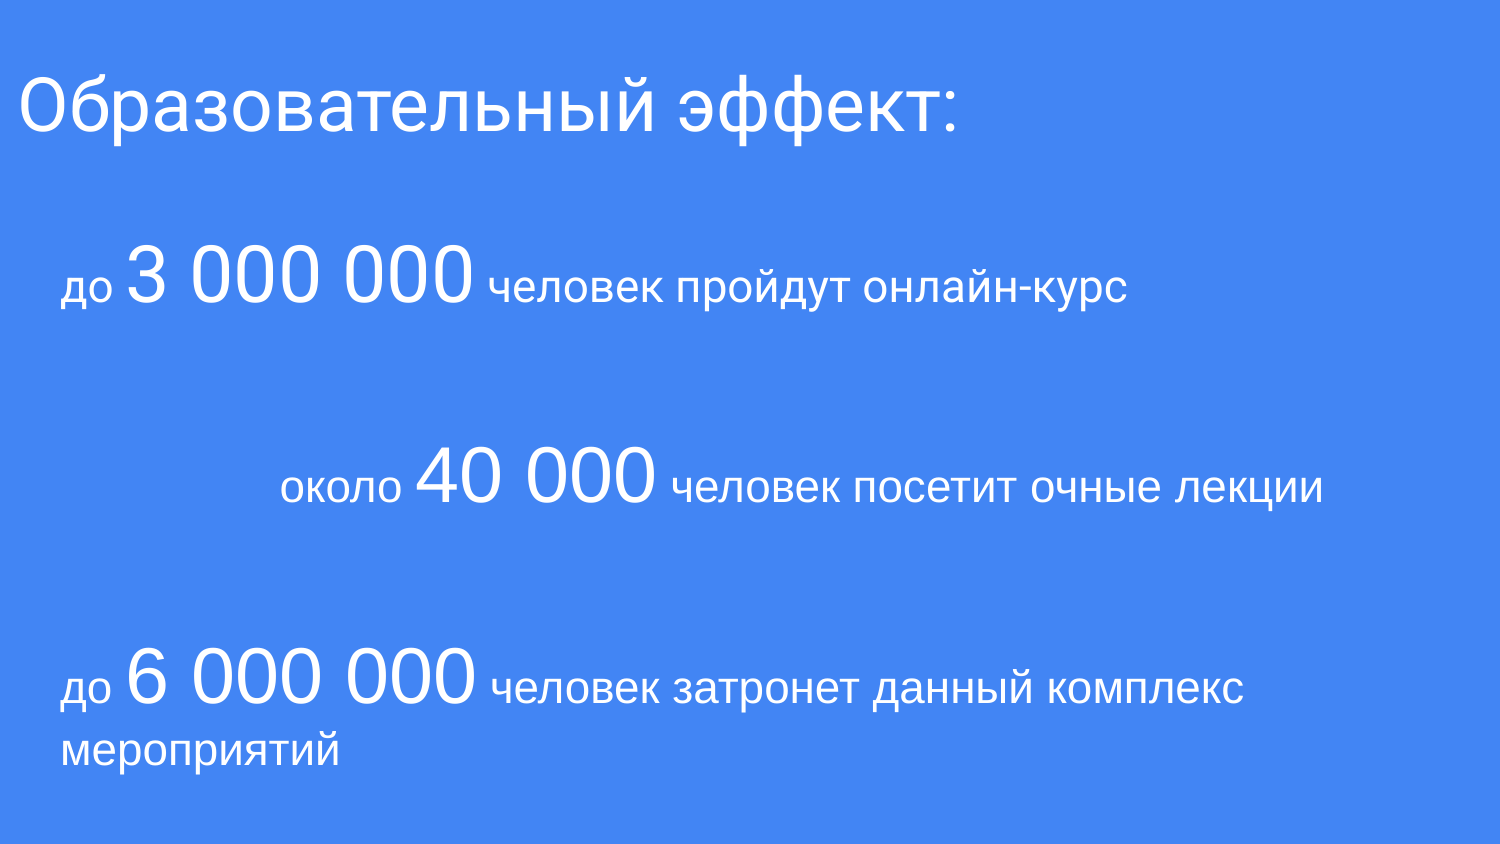

# Образовательный эффект:
до 3 000 000 человек пройдут онлайн-курс
около 40 000 человек посетит очные лекции
до 6 000 000 человек затронет данный комплекс мероприятий